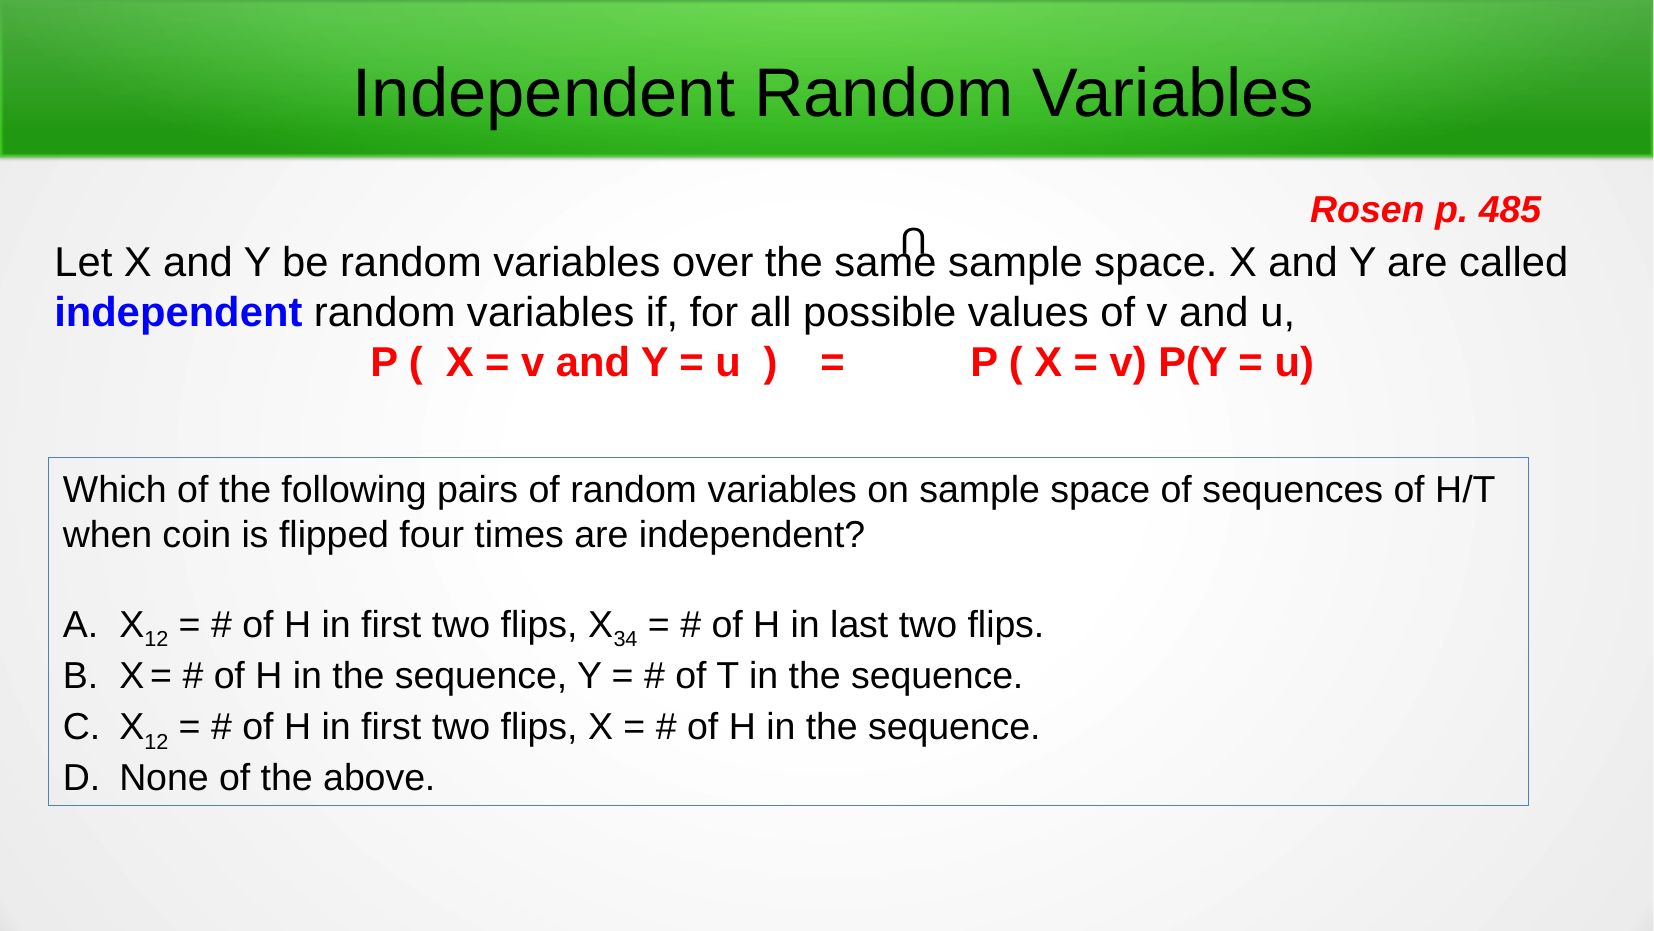

Independent Random Variables
Rosen p. 485
U
Let X and Y be random variables over the same sample space. X and Y are called independent random variables if, for all possible values of v and u,
P (  X = v and Y = u  ) 	=	P ( X = v) P(Y = u)
Which of the following pairs of random variables on sample space of sequences of H/T when coin is flipped four times are independent?

X12 = # of H in first two flips, X34 = # of H in last two flips.
X = # of H in the sequence, Y = # of T in the sequence.
X12 = # of H in first two flips, X = # of H in the sequence.
None of the above.